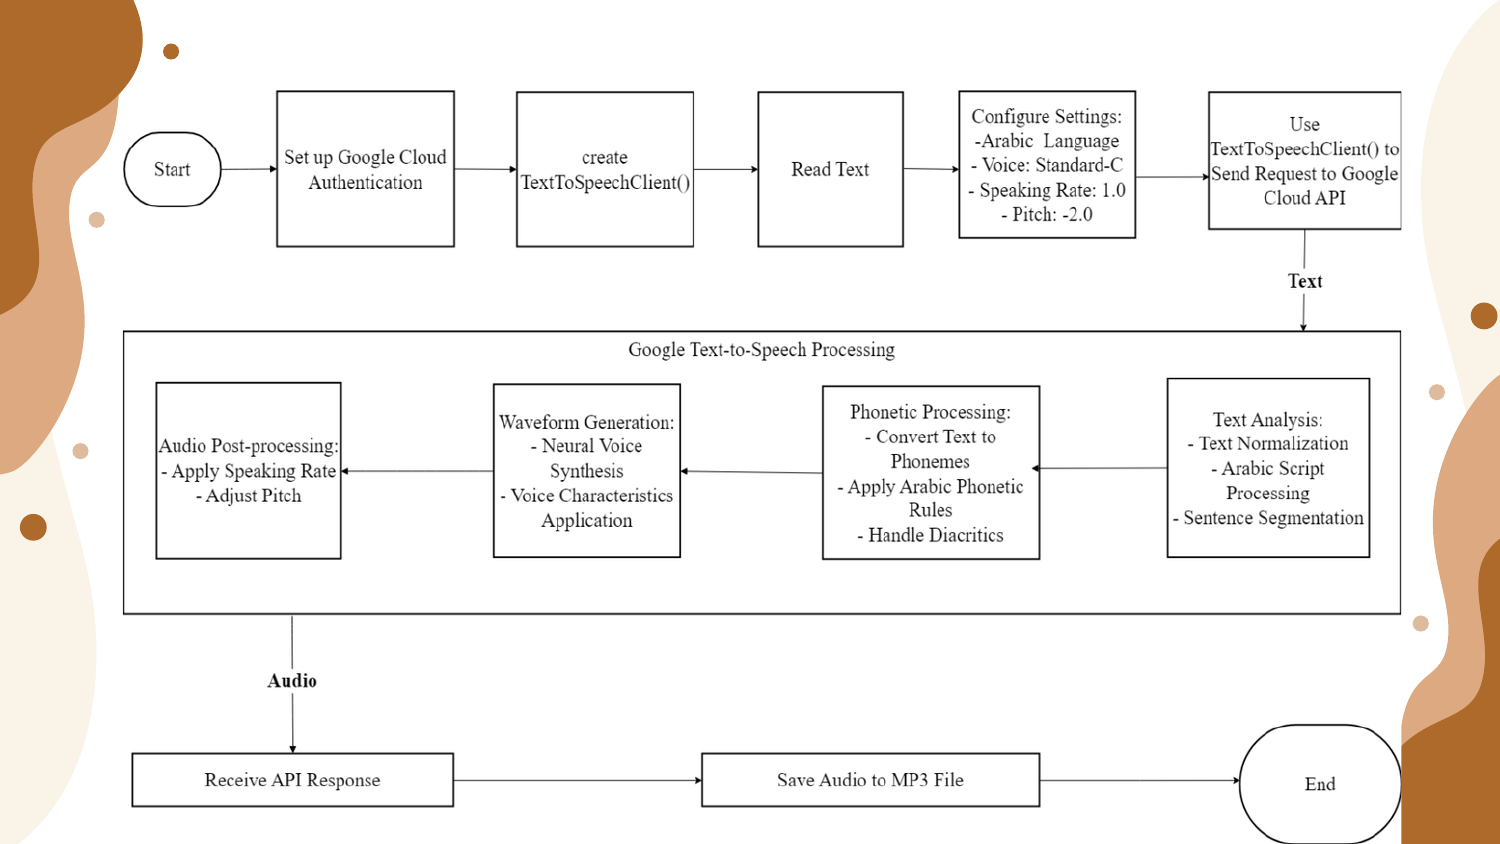

# The integration of Google Cloud’s Text-to-Speech API into SAHLA